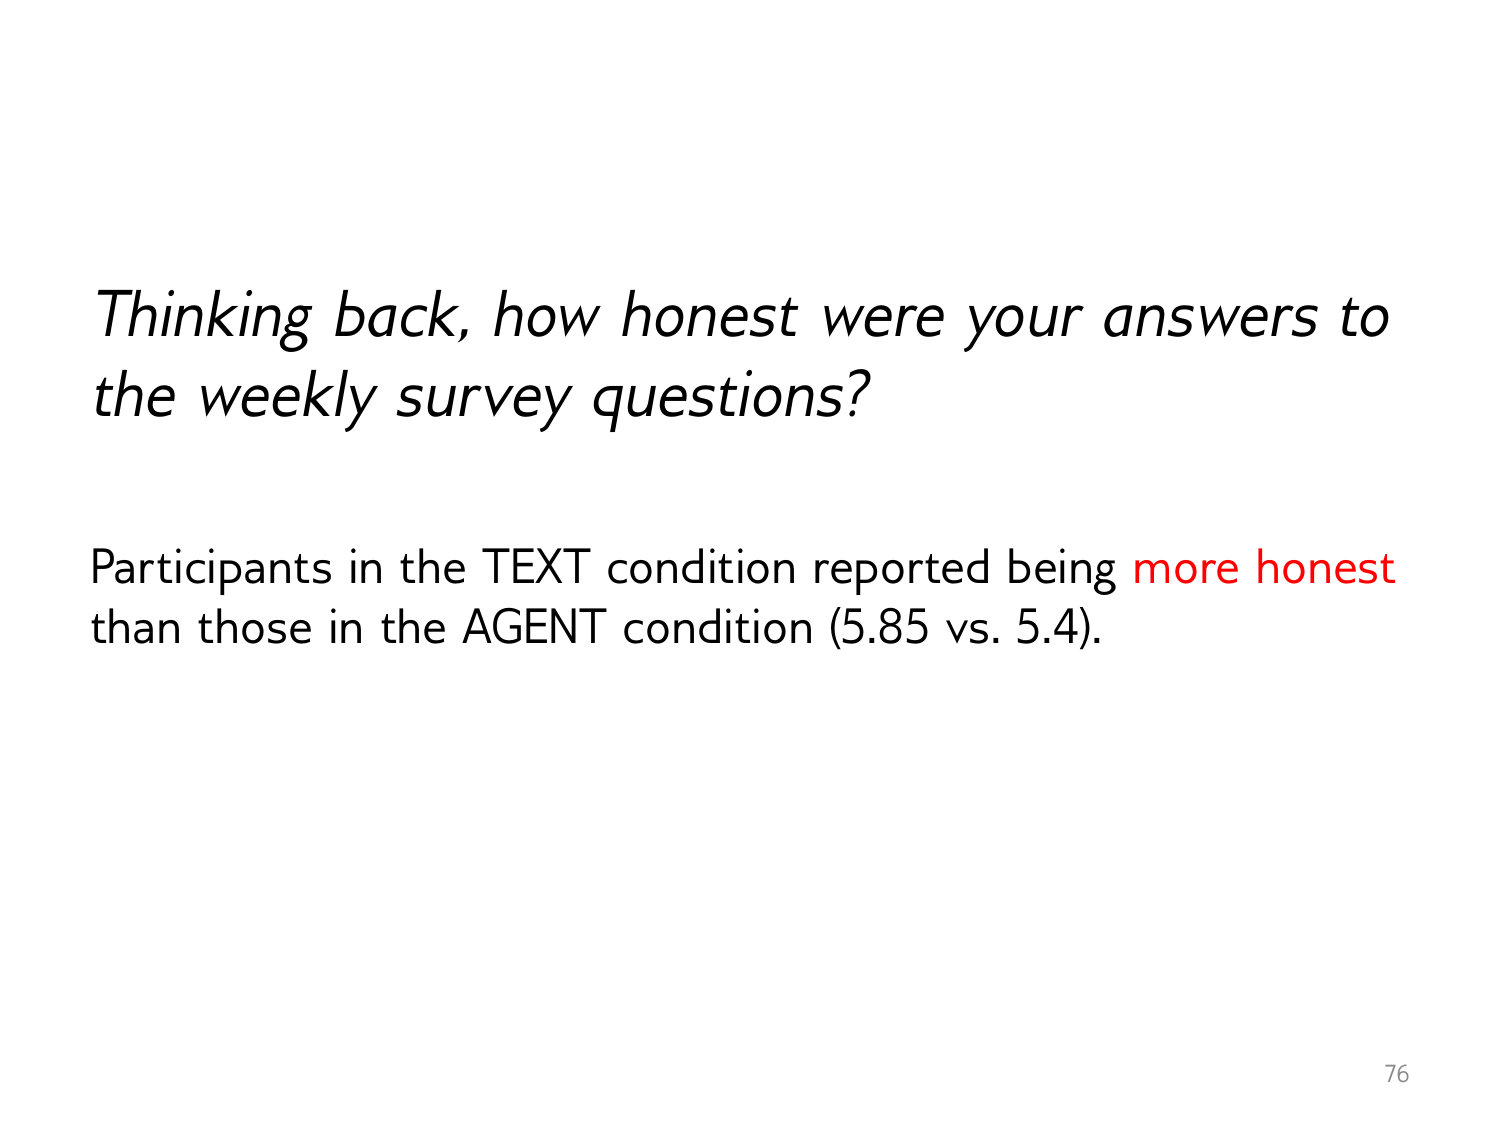

#
Thinking back, how honest were your answers to the weekly survey questions?

Participants in the TEXT condition reported being more honest than those in the AGENT condition (5.85 vs. 5.4).
76